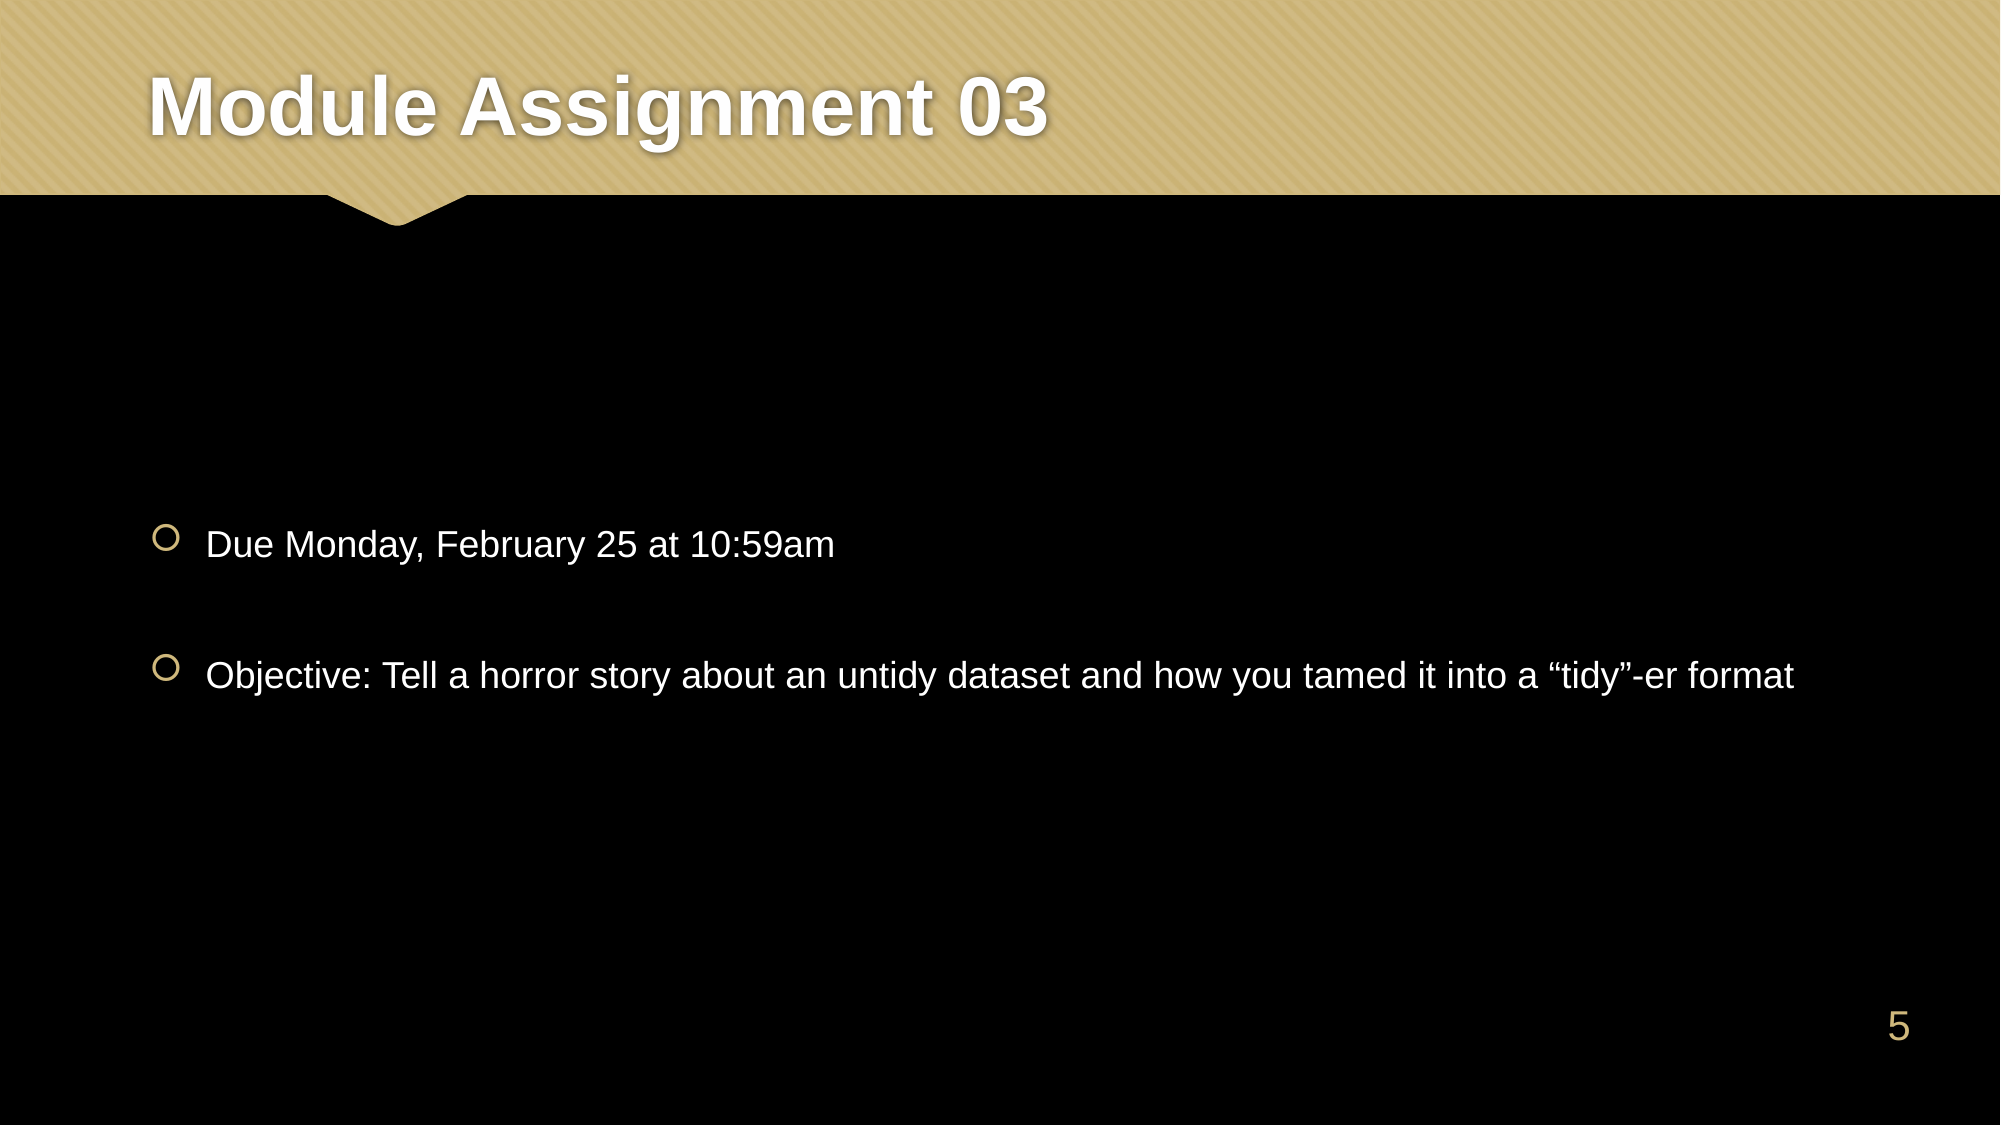

# Module Assignment 03
Due Monday, February 25 at 10:59am

Objective: Tell a horror story about an untidy dataset and how you tamed it into a “tidy”-er format
5